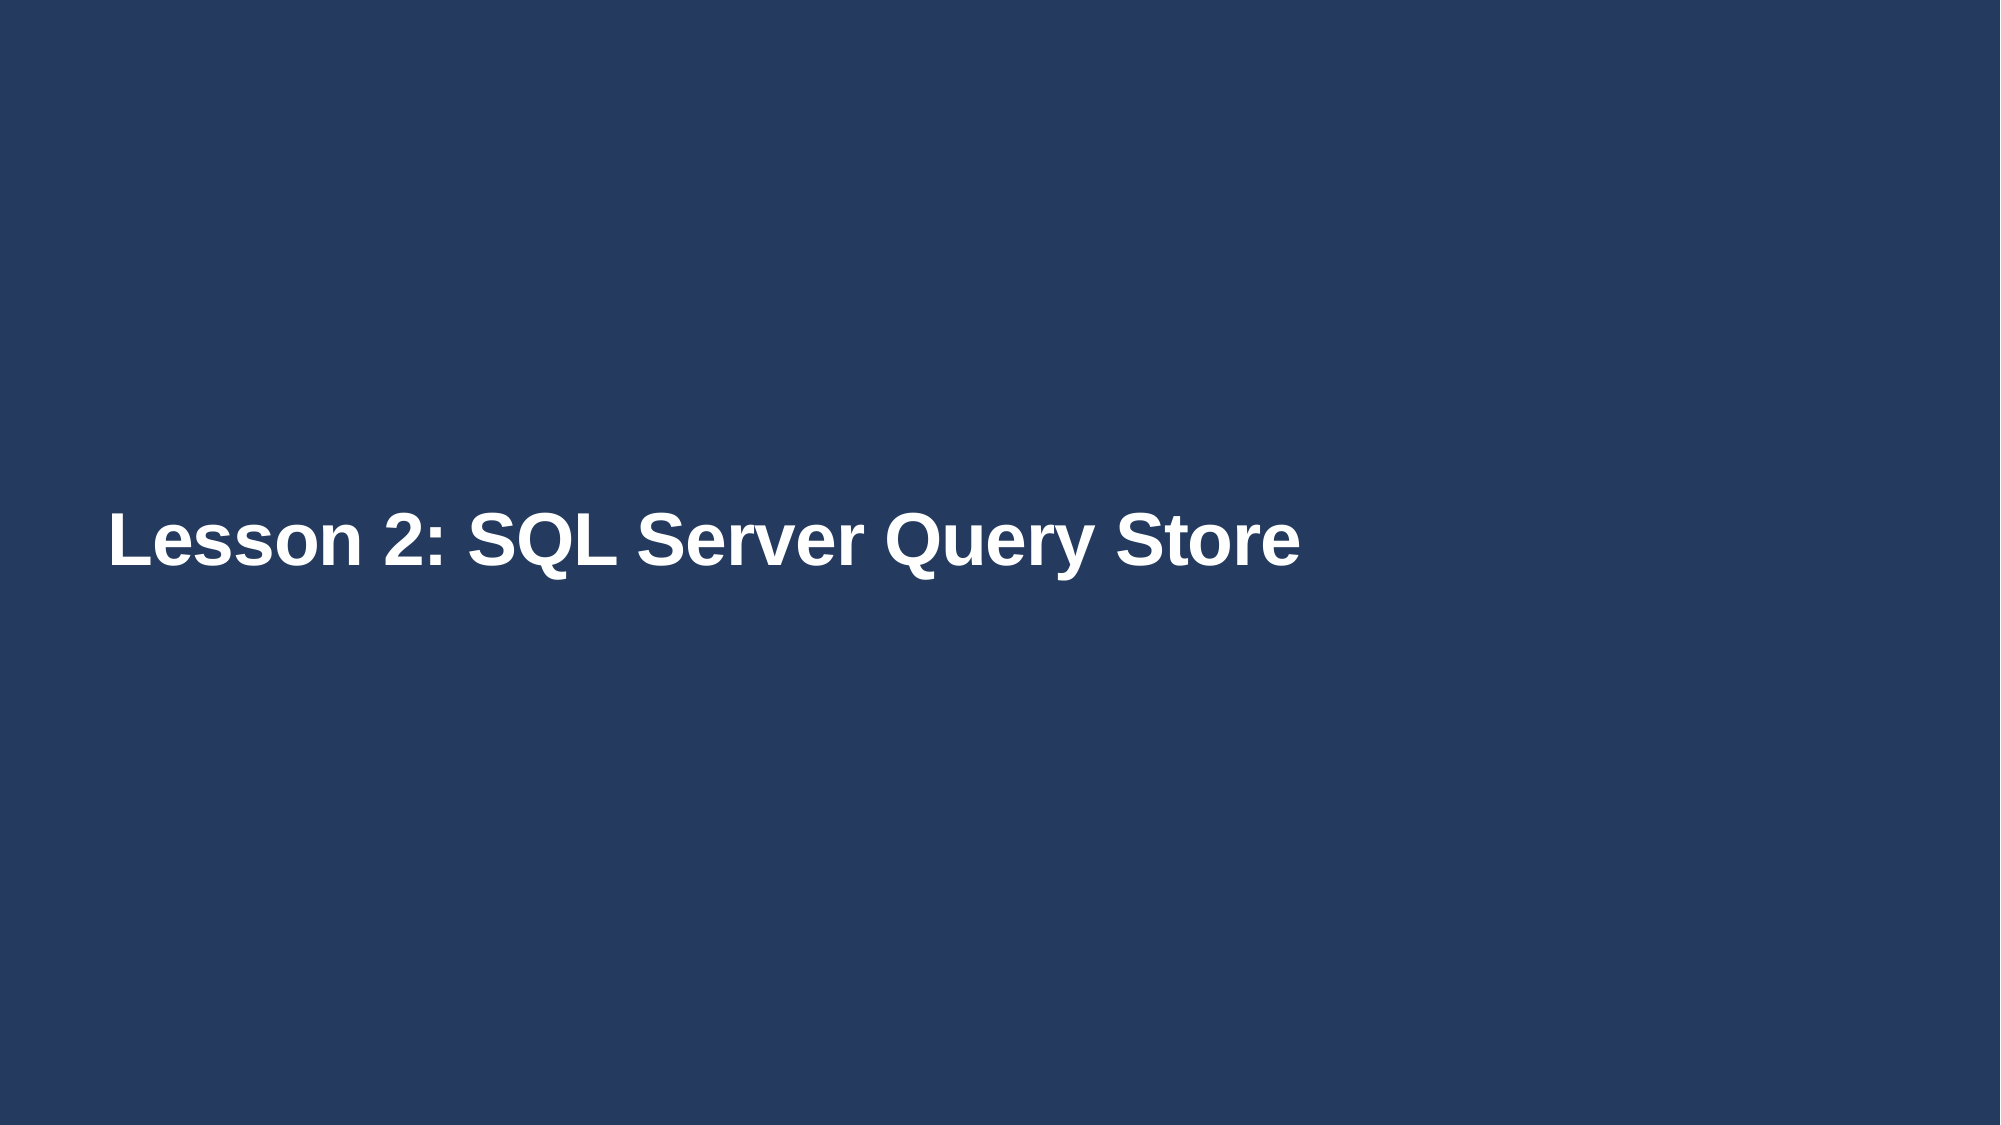

# Lesson 2: SQL Server Query Store